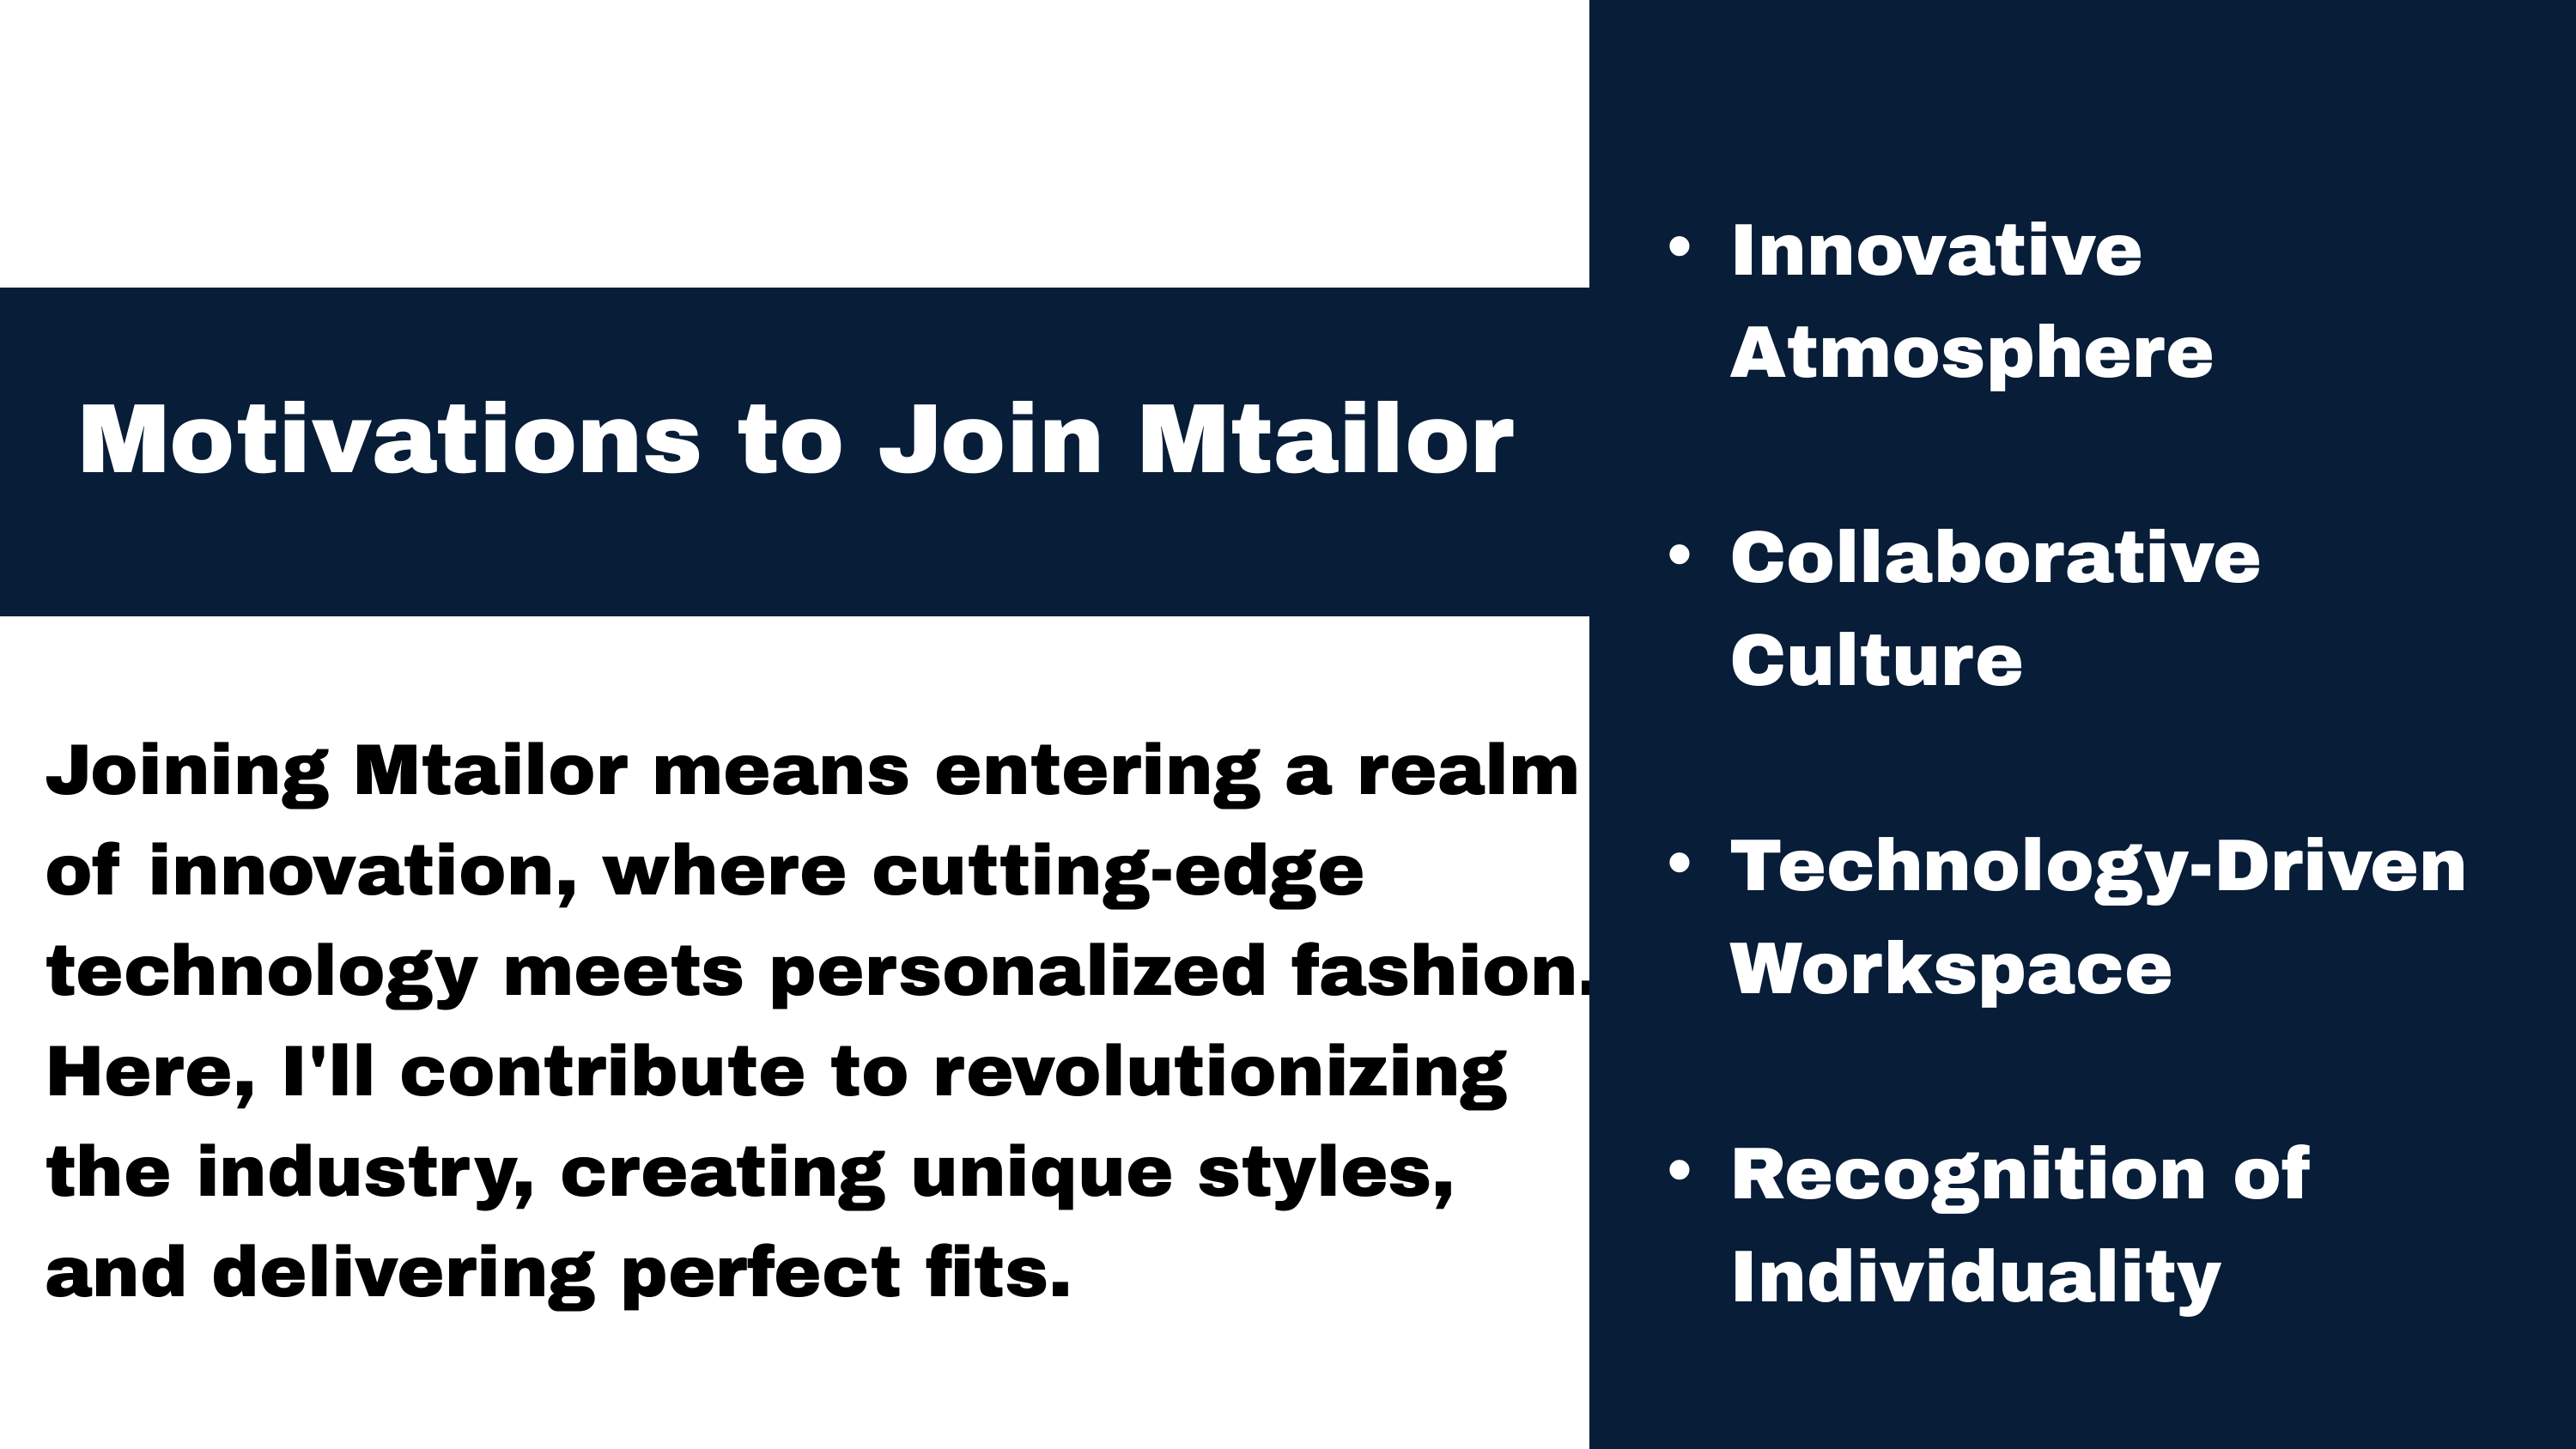

Innovative Atmosphere

Collaborative Culture

Technology-Driven Workspace

Recognition of Individuality

Motivations to Join Mtailor
Joining Mtailor means entering a realm of innovation, where cutting-edge technology meets personalized fashion. Here, I'll contribute to revolutionizing the industry, creating unique styles, and delivering perfect fits.